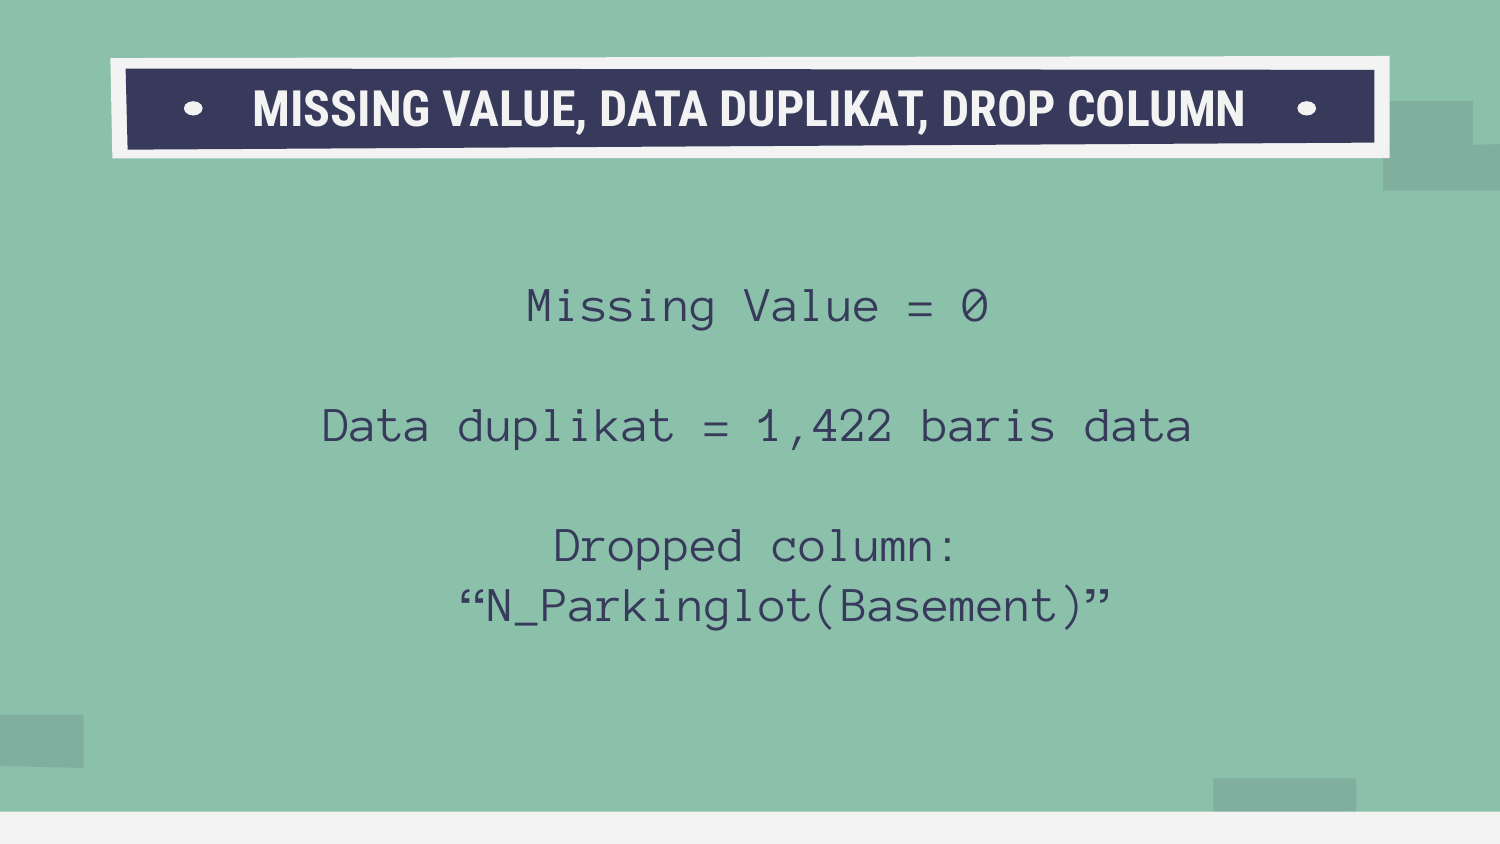

# MISSING VALUE, DATA DUPLIKAT, DROP COLUMN
Missing Value = 0

Data duplikat = 1,422 baris data

Dropped column: “N_Parkinglot(Basement)”